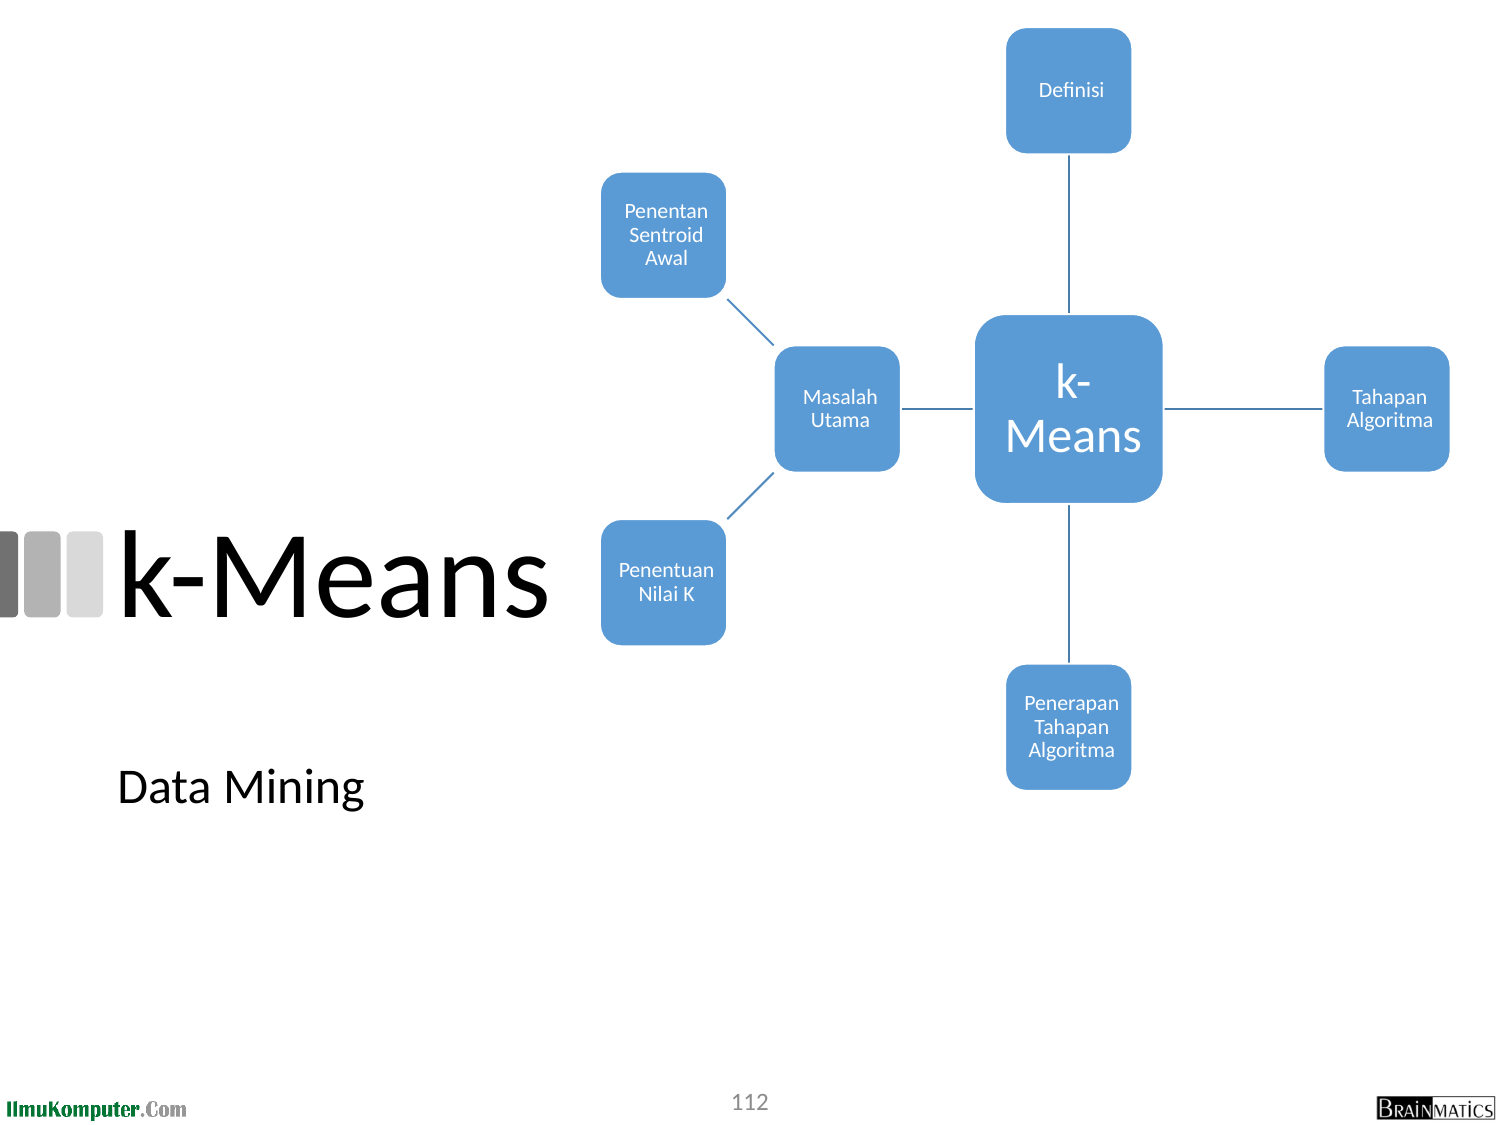

k-Means
Definisi
Tahapan Algoritma
Penerapan Tahapan Algoritma
Masalah Utama
Penentuan Nilai K
Penentan Sentroid Awal
# k-Means
Data Mining
112